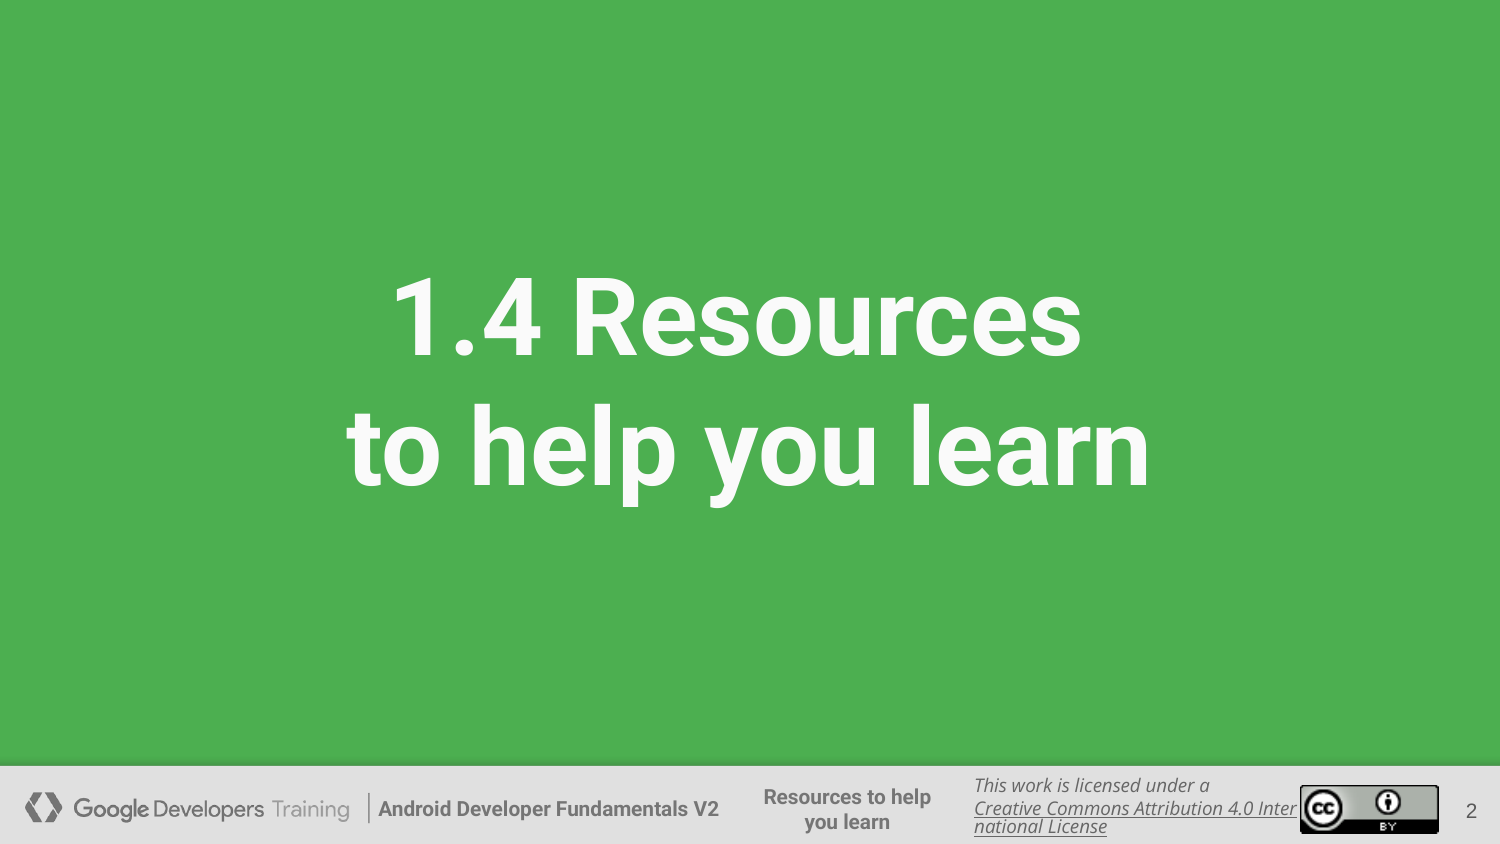

# 1.4 Resources
to help you learn
2